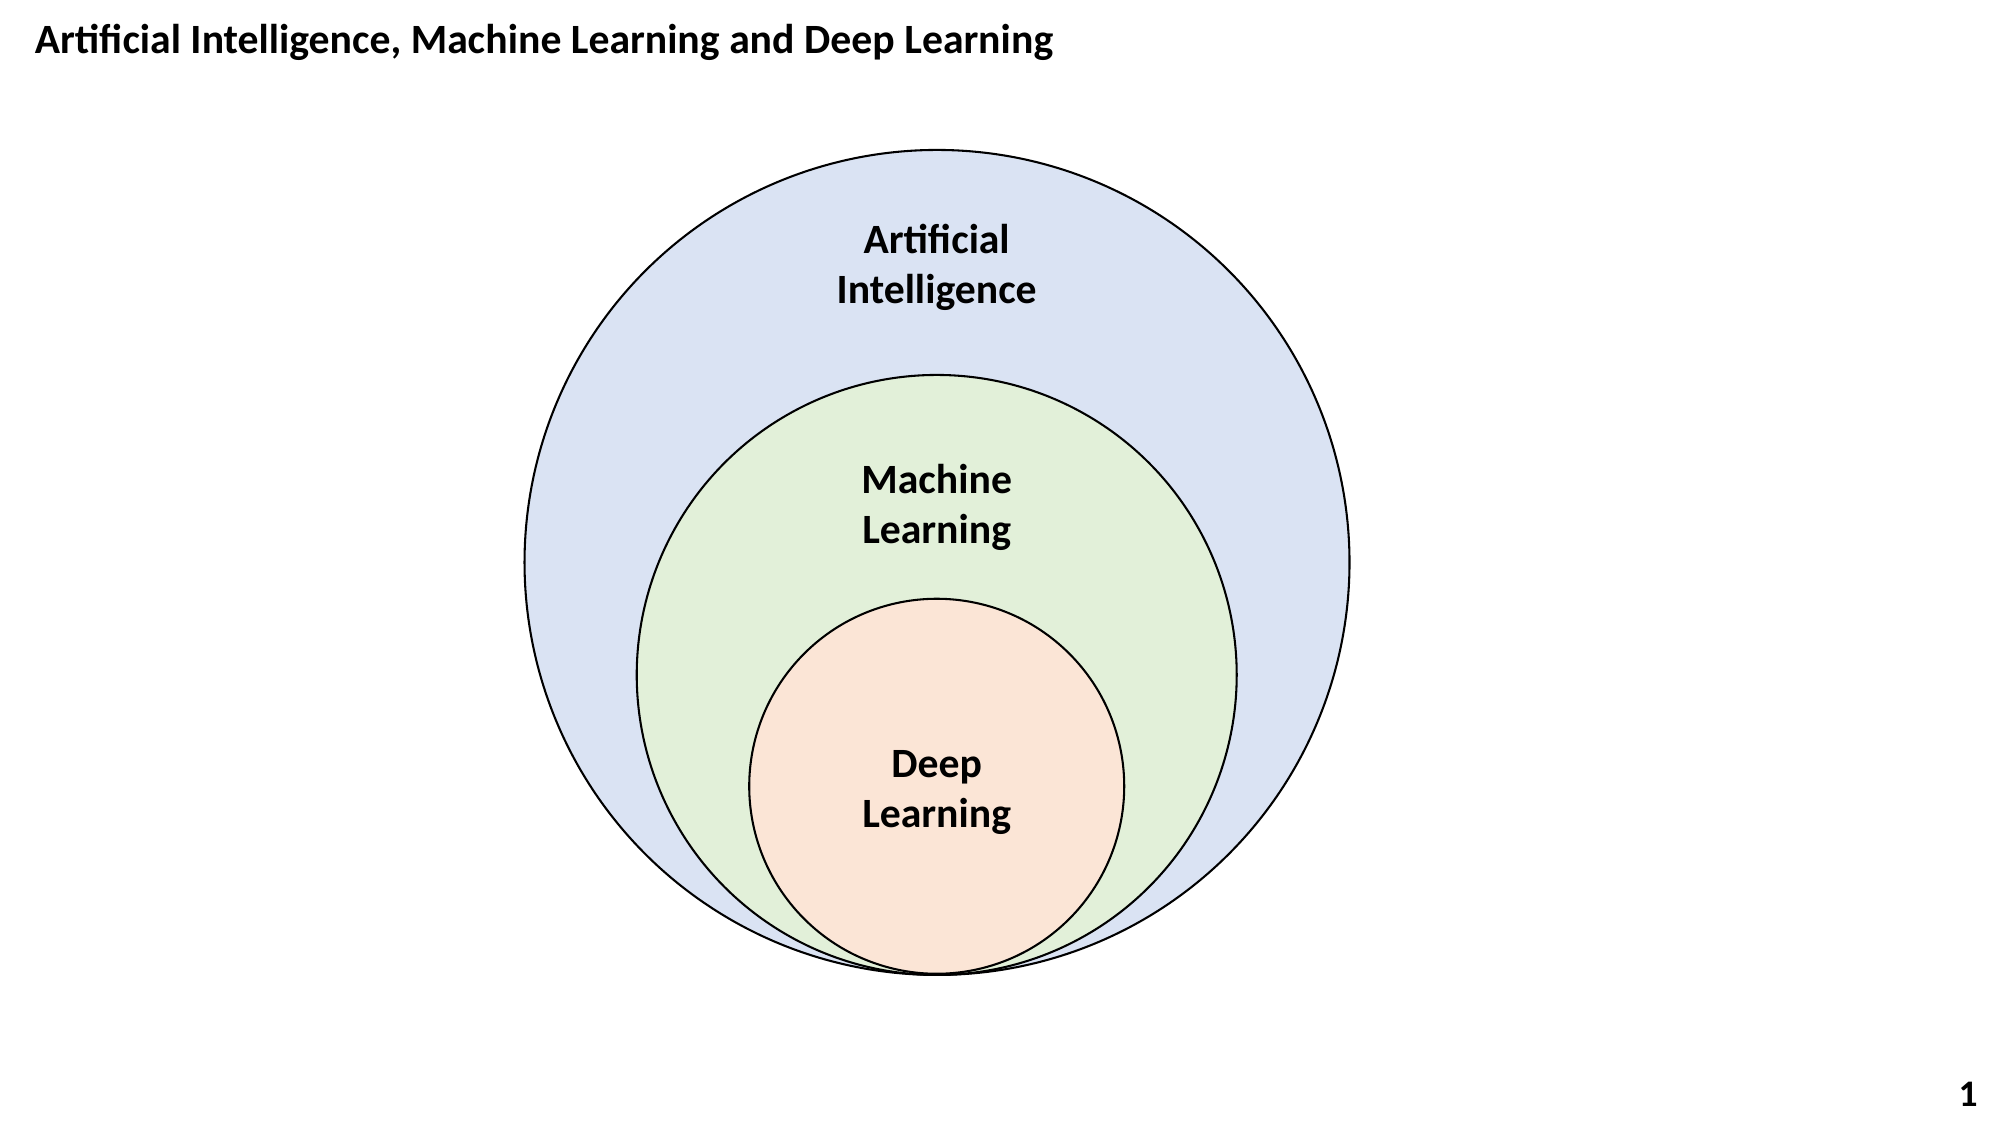

Artificial Intelligence, Machine Learning and Deep Learning

Artificial Intelligence

Machine
Learning

Deep
Learning
1